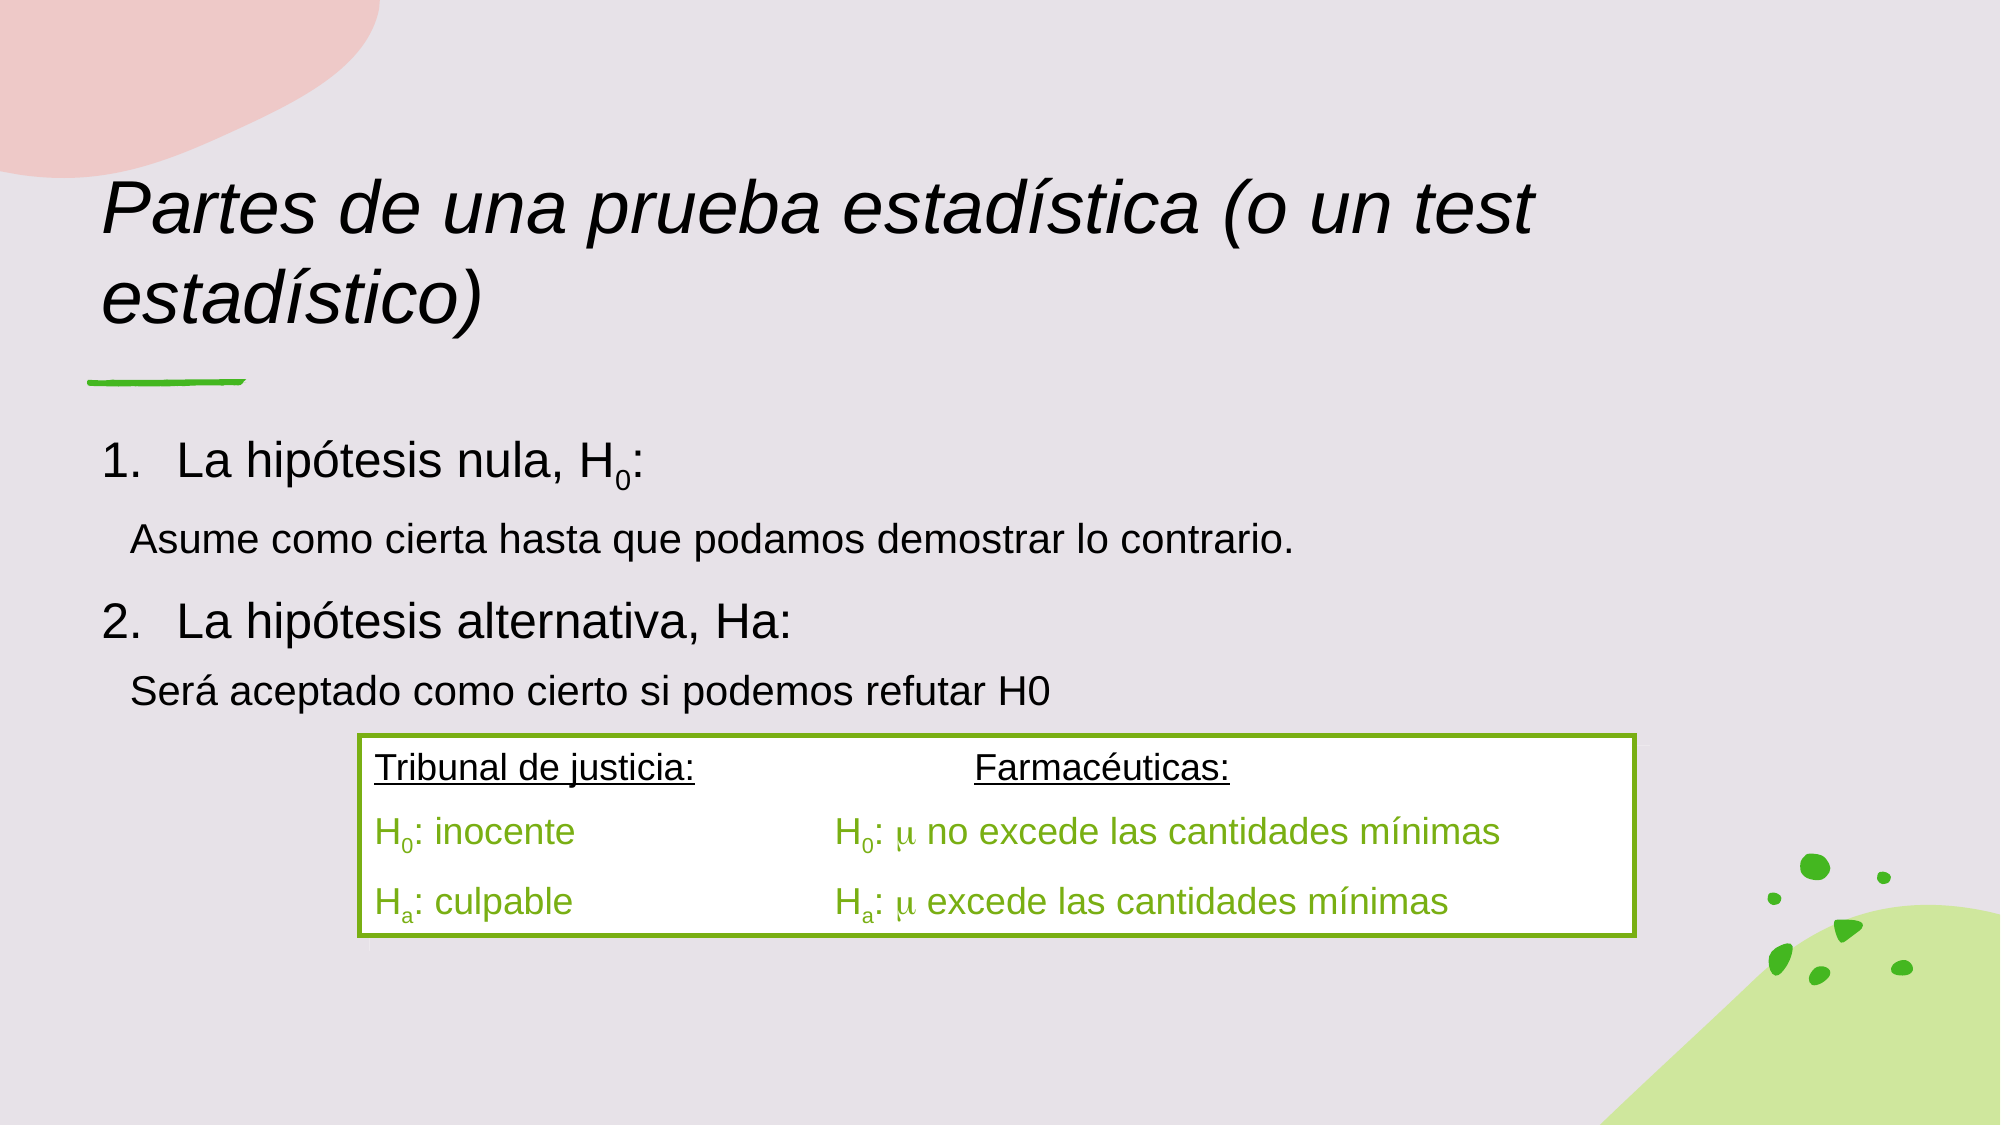

# Partes de una prueba estadística (o un test estadístico)
La hipótesis nula, H0:
Asume como cierta hasta que podamos demostrar lo contrario.
La hipótesis alternativa, Ha:
Será aceptado como cierto si podemos refutar H0
Tribunal de justicia:		Farmacéuticas:
H0: inocente	       	 H0: μ no excede las cantidades mínimas
Ha: culpable	       	 Ha: μ excede las cantidades mínimas